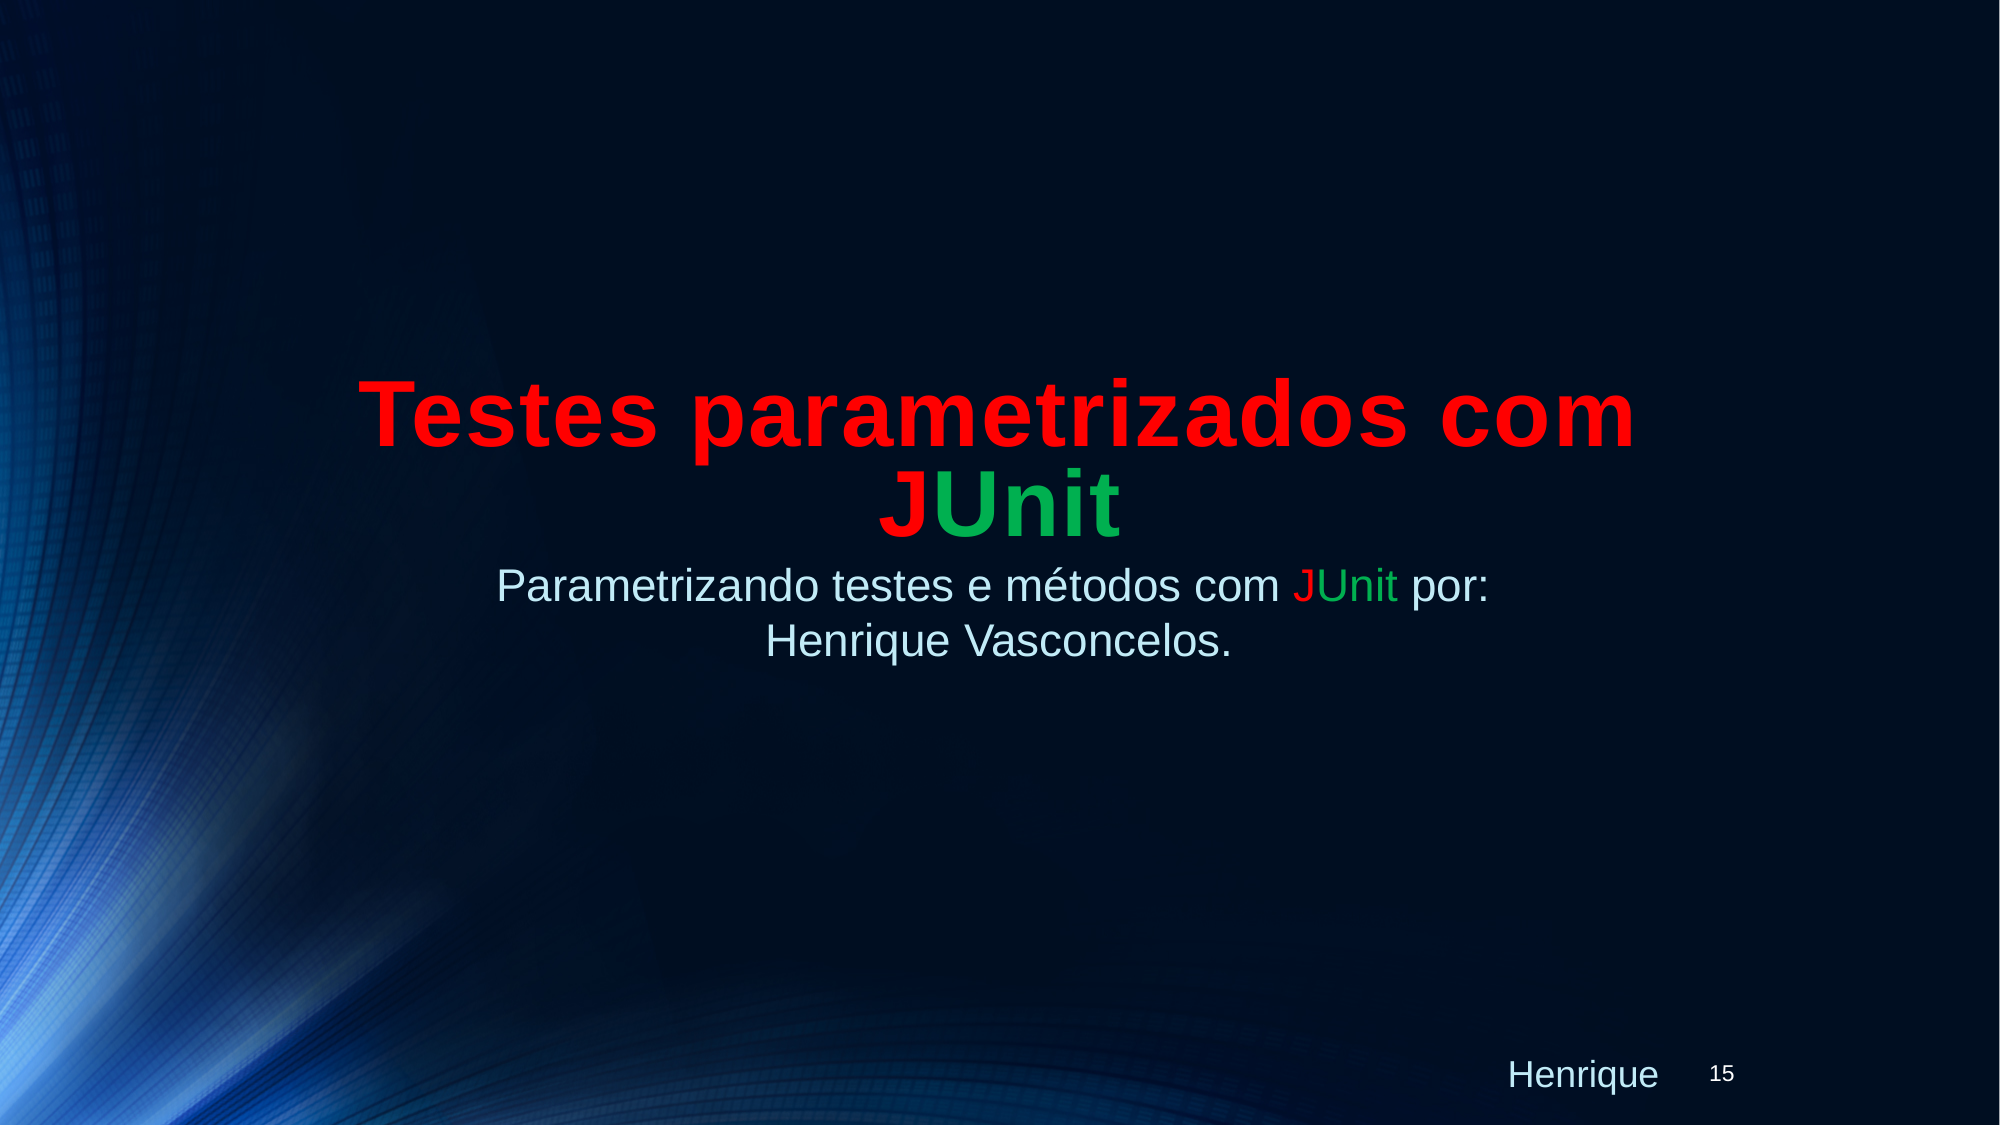

Testes parametrizados com JUnit
Parametrizando testes e métodos com JUnit por:
Henrique Vasconcelos.
Henrique
15